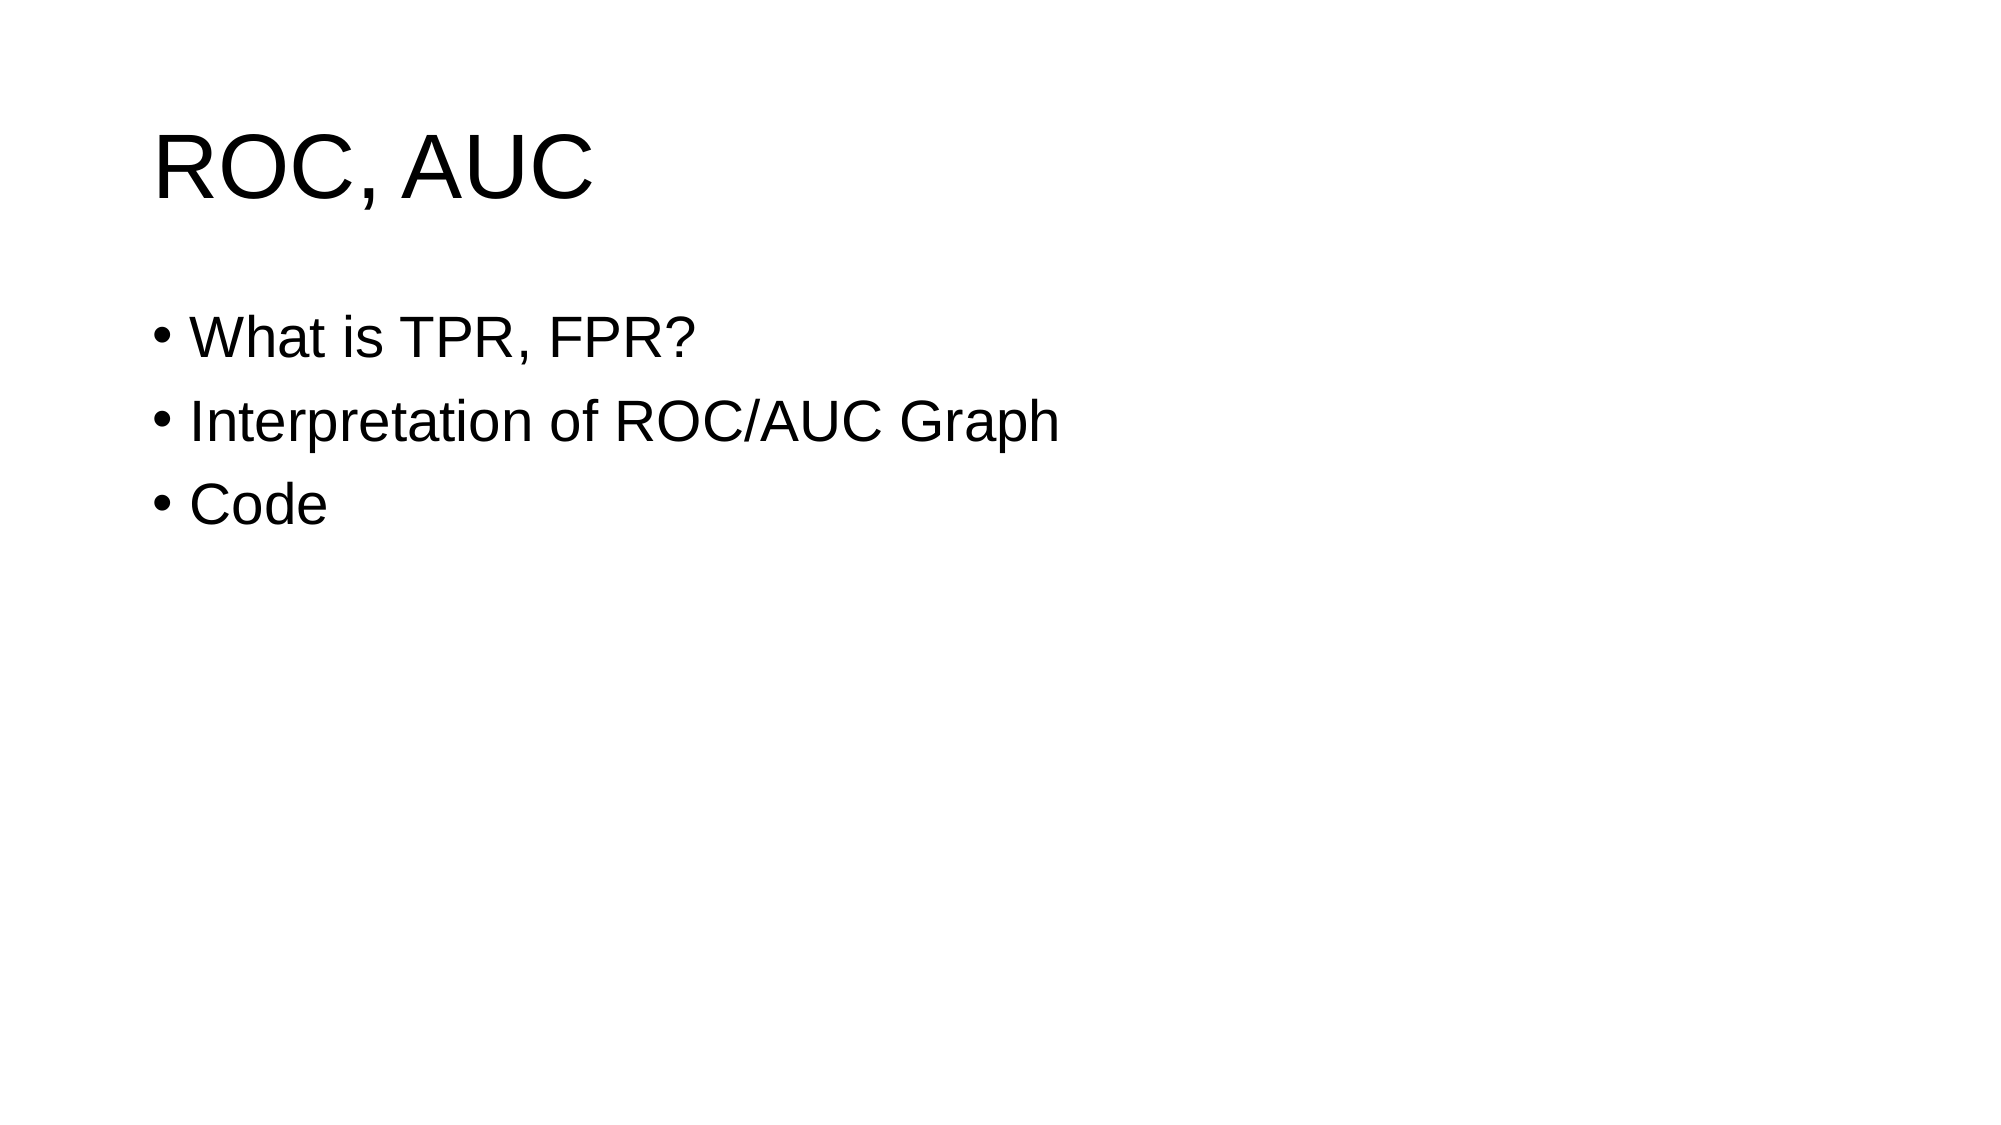

# ROC, AUC
What is TPR, FPR?
Interpretation of ROC/AUC Graph
Code